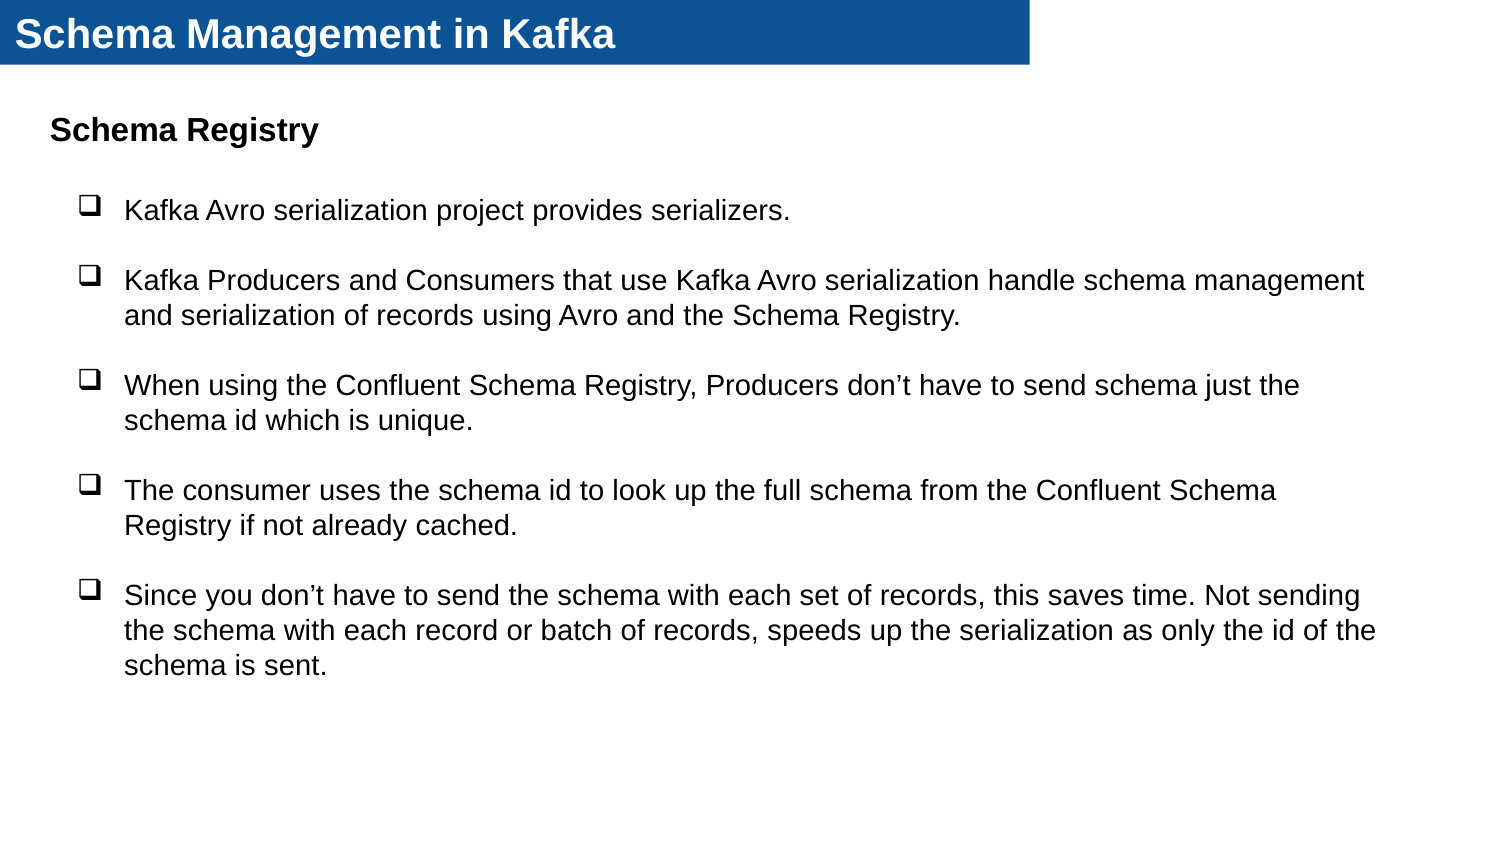

Schema Management in Kafka

Schema Registry
Kafka Avro serialization project provides serializers.

Kafka Producers and Consumers that use Kafka Avro serialization handle schema management and serialization of records using Avro and the Schema Registry.

When using the Confluent Schema Registry, Producers don’t have to send schema just the schema id which is unique.

The consumer uses the schema id to look up the full schema from the Confluent Schema Registry if not already cached.

Since you don’t have to send the schema with each set of records, this saves time. Not sending the schema with each record or batch of records, speeds up the serialization as only the id of the schema is sent.